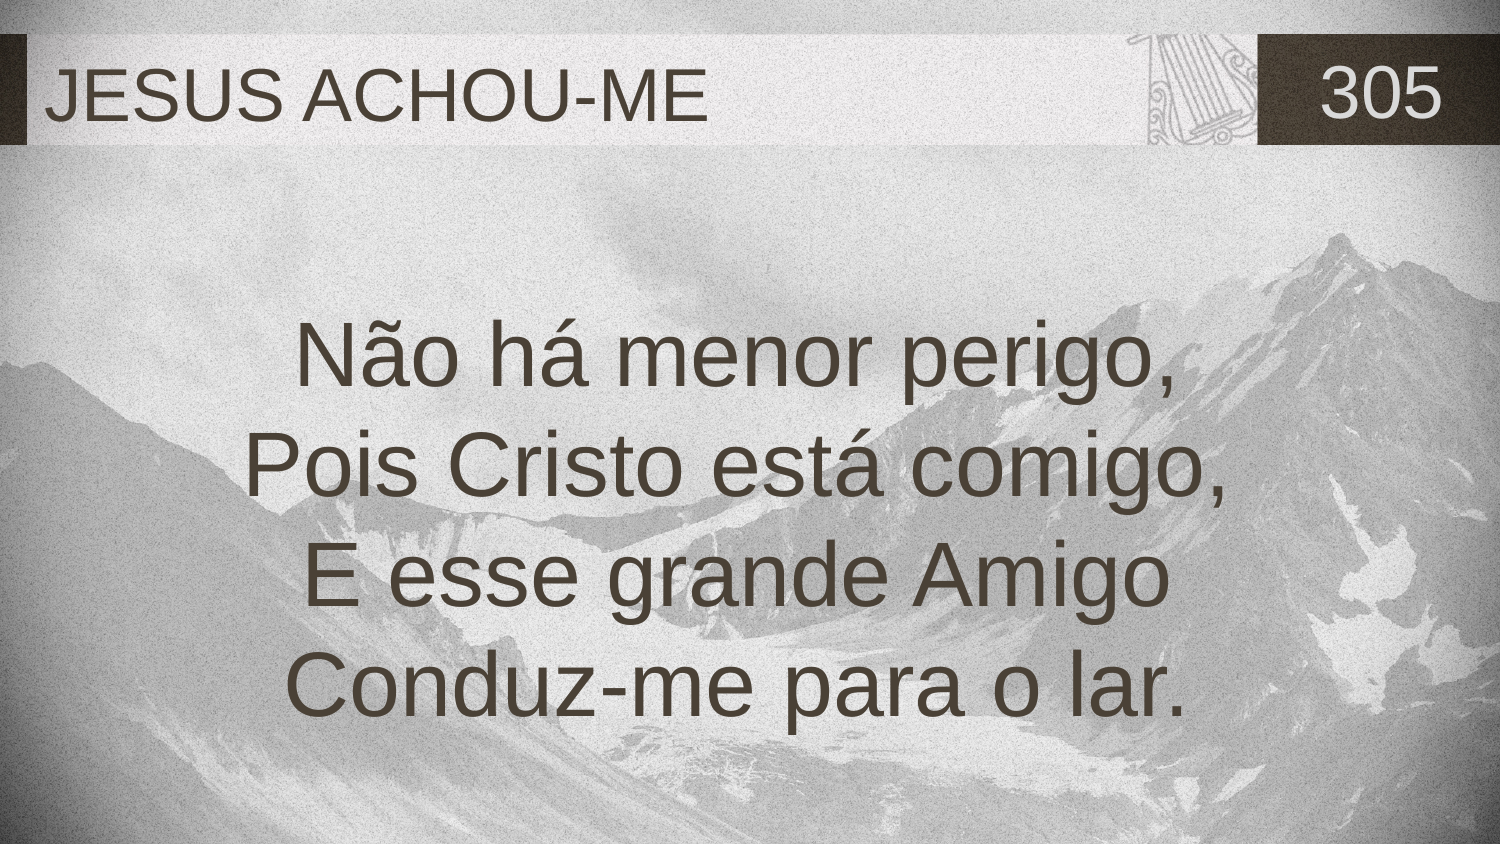

# JESUS ACHOU-ME
305
Não há menor perigo,
Pois Cristo está comigo,
E esse grande Amigo
Conduz-me para o lar.